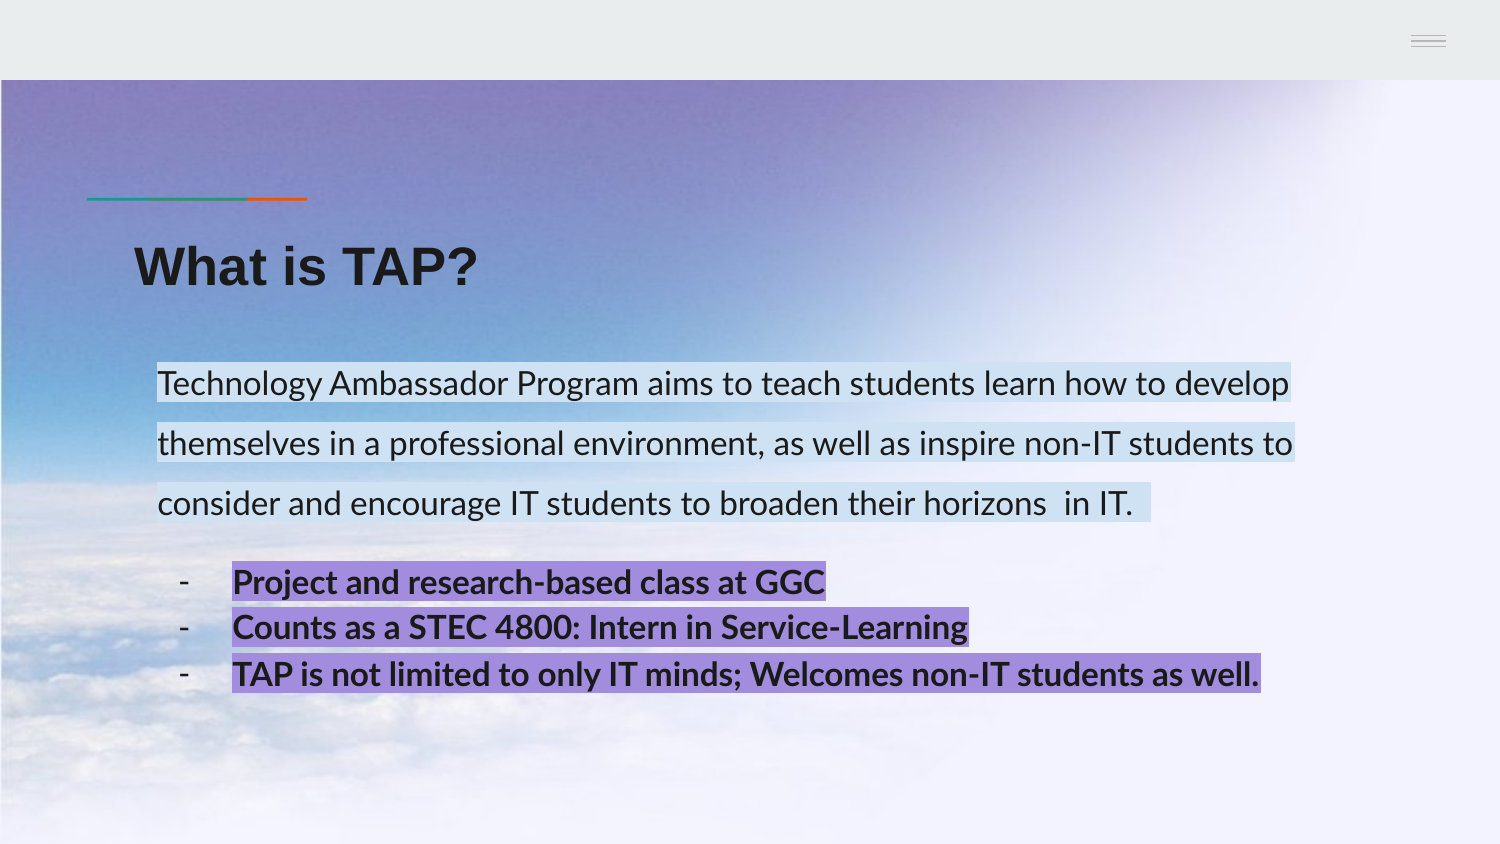

# What is TAP?
Technology Ambassador Program aims to teach students learn how to develop themselves in a professional environment, as well as inspire non-IT students to consider and encourage IT students to broaden their horizons  in IT.
Project and research-based class at GGC
Counts as a STEC 4800: Intern in Service-Learning
TAP is not limited to only IT minds; Welcomes non-IT students as well.